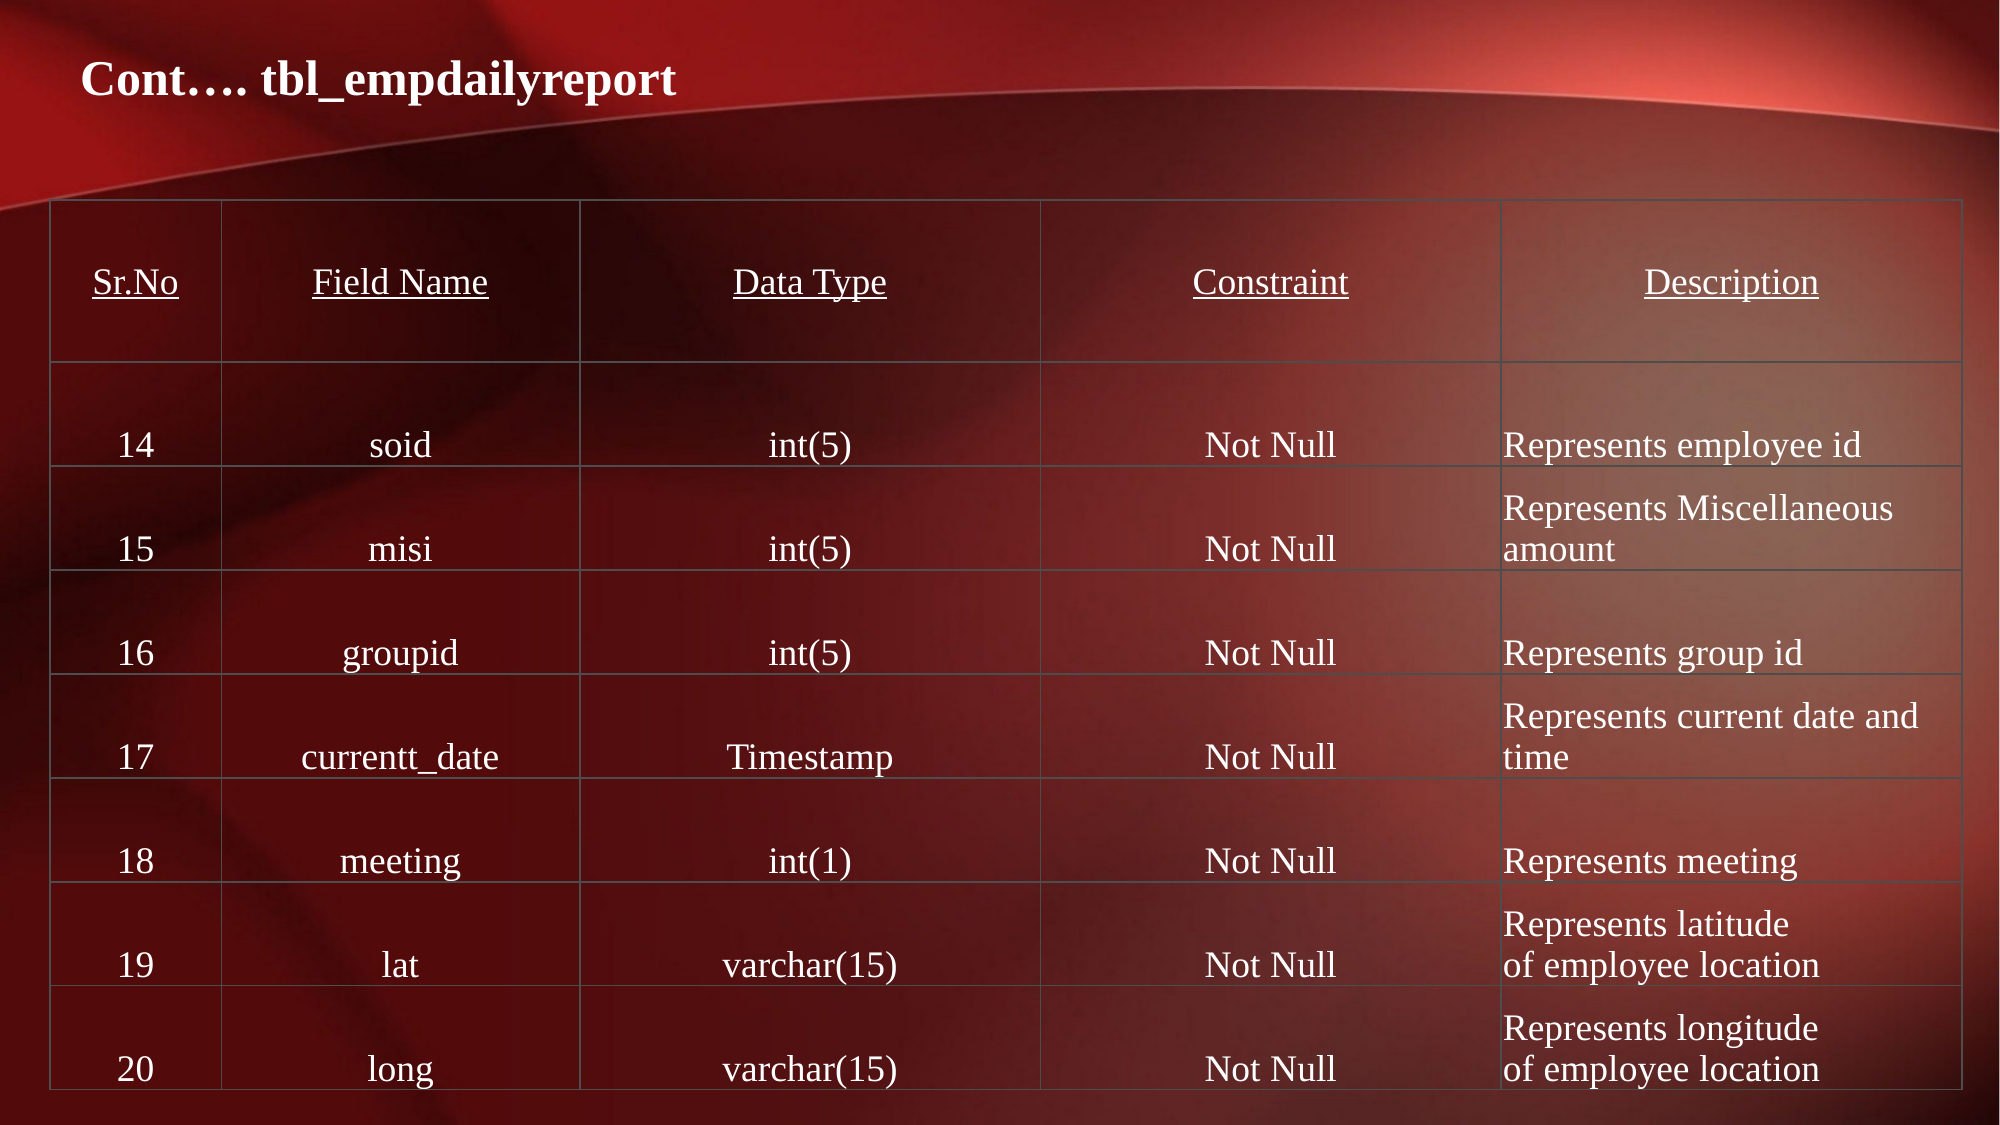

Cont…. tbl_empdailyreport
| Sr.No | Field Name | Data Type | Constraint | Description |
| --- | --- | --- | --- | --- |
| 14 | soid | int(5) | Not Null | Represents employee id |
| 15 | misi | int(5) | Not Null | Represents Miscellaneous amount |
| 16 | groupid | int(5) | Not Null | Represents group id |
| 17 | currentt\_date | Timestamp | Not Null | Represents current date and time |
| 18 | meeting | int(1) | Not Null | Represents meeting |
| 19 | lat | varchar(15) | Not Null | Represents latitude of employee location |
| 20 | long | varchar(15) | Not Null | Represents longitude of employee location |